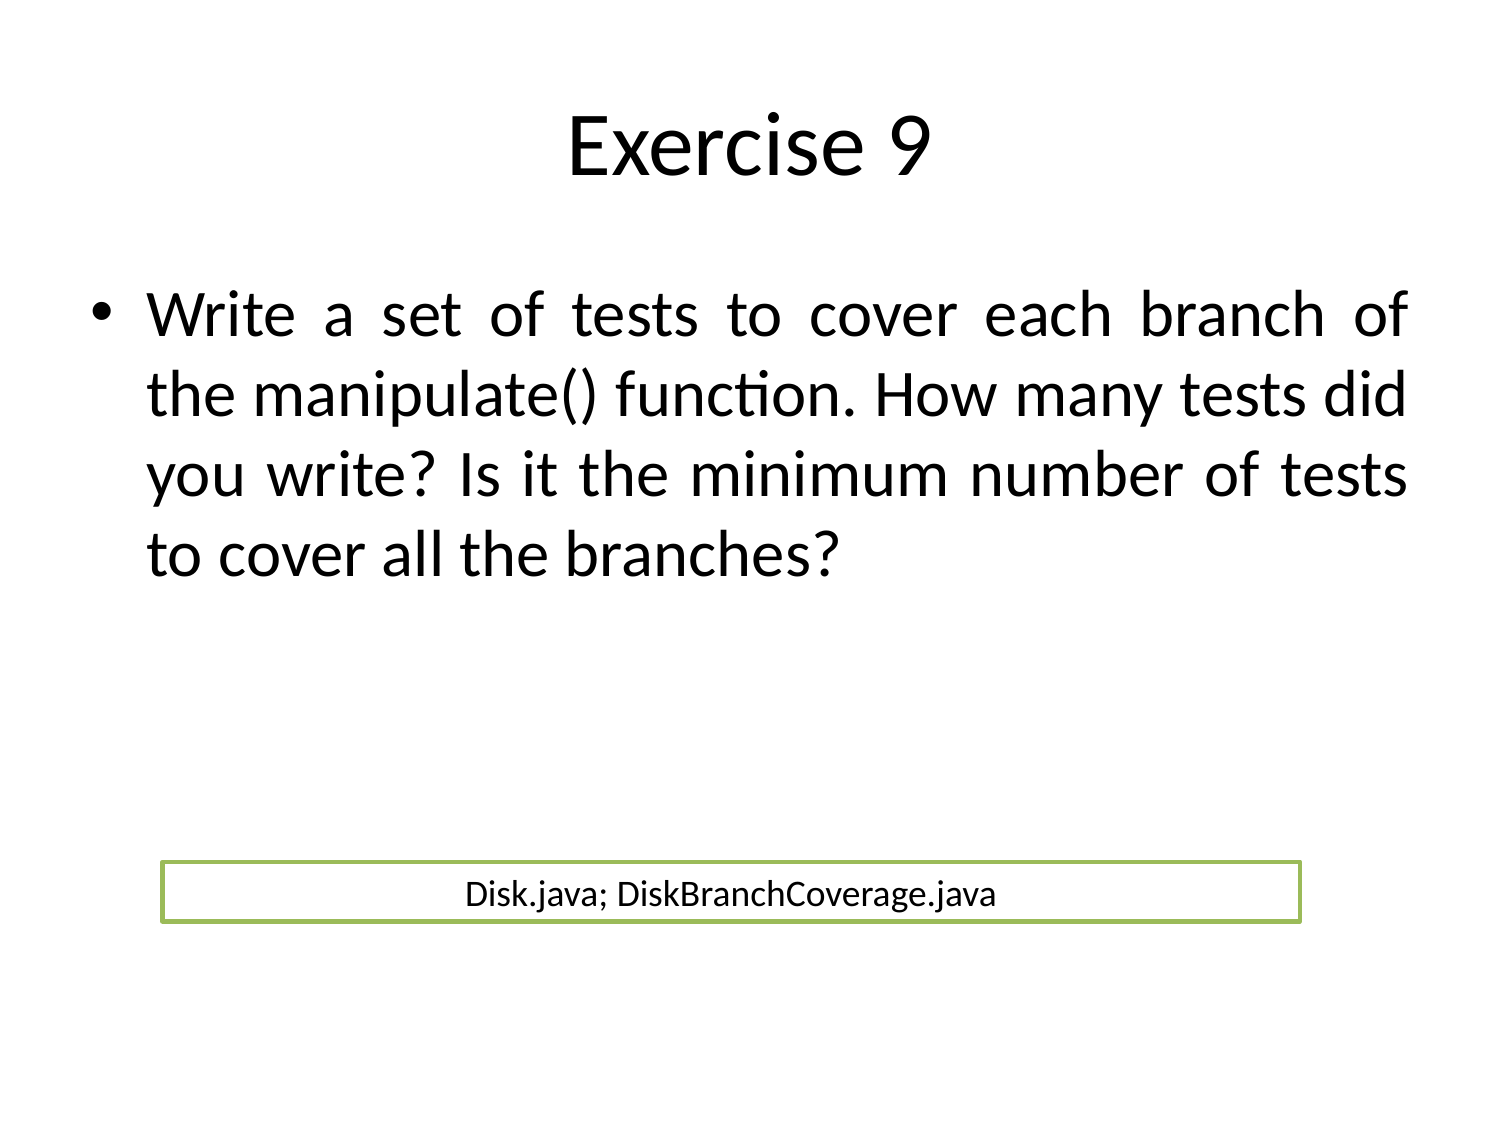

# Exercise 9
Write a set of tests to cover each branch of the manipulate() function. How many tests did you write? Is it the minimum number of tests to cover all the branches?
Disk.java; DiskBranchCoverage.java